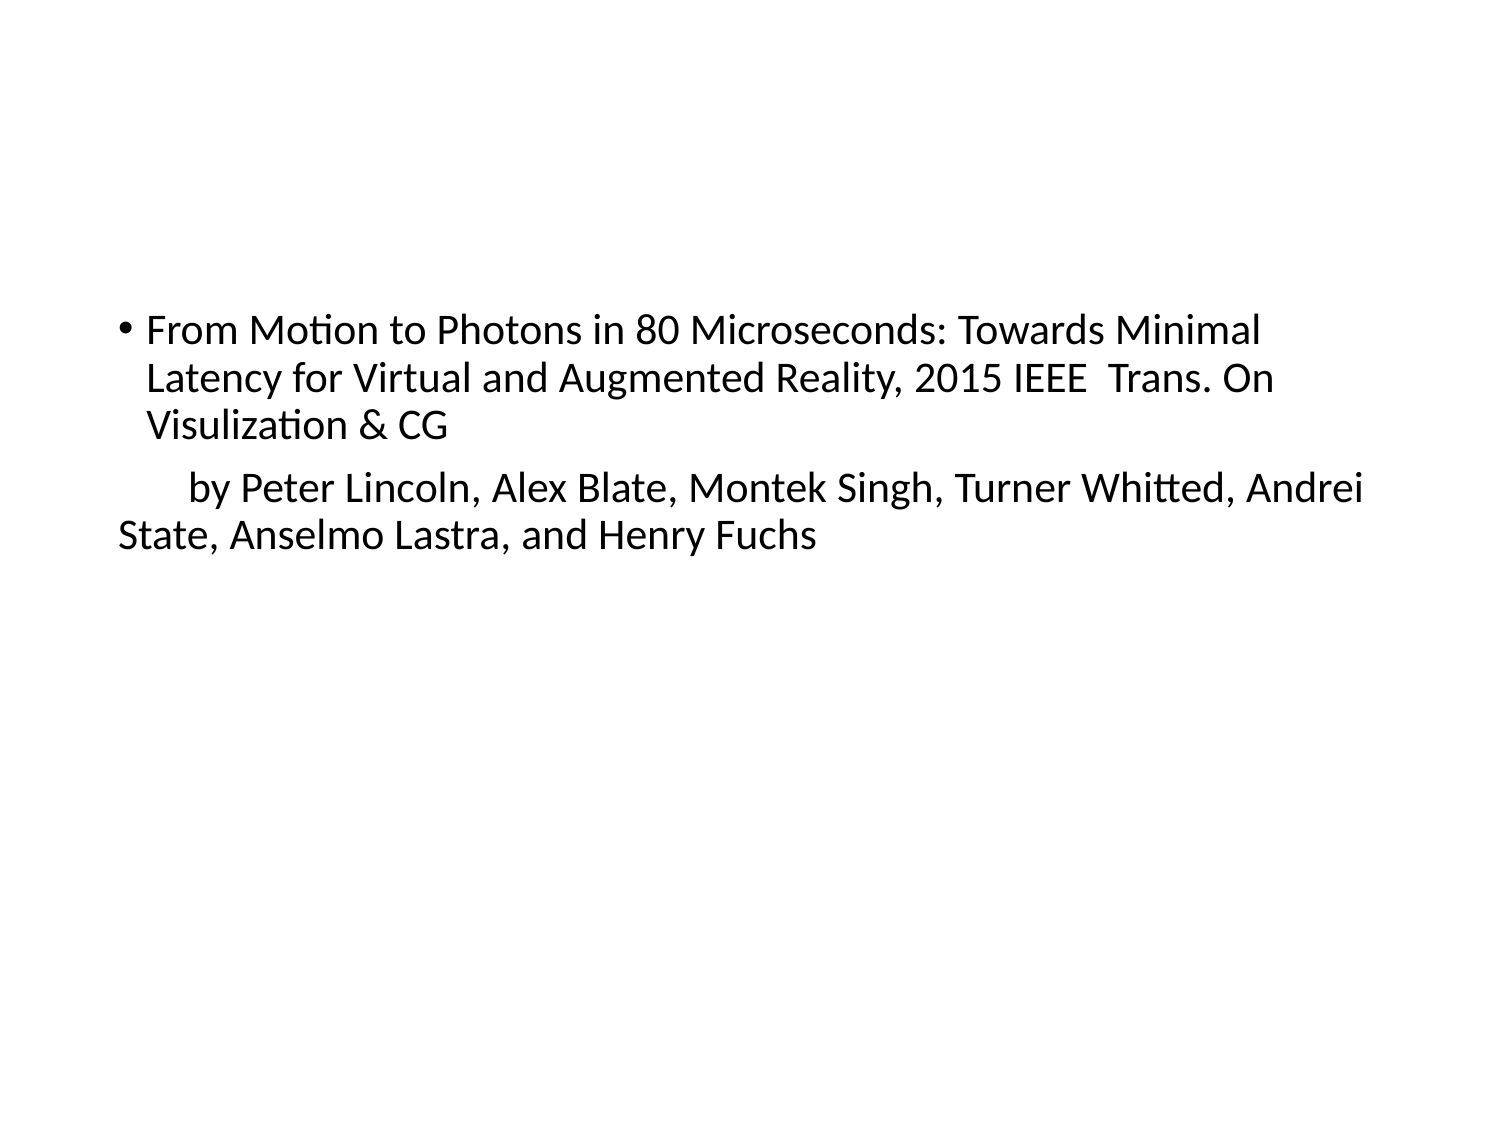

#
From Motion to Photons in 80 Microseconds: Towards Minimal Latency for Virtual and Augmented Reality, 2015 IEEE  Trans. On Visulization & CG
       by Peter Lincoln, Alex Blate, Montek Singh, Turner Whitted, Andrei State, Anselmo Lastra, and Henry Fuchs